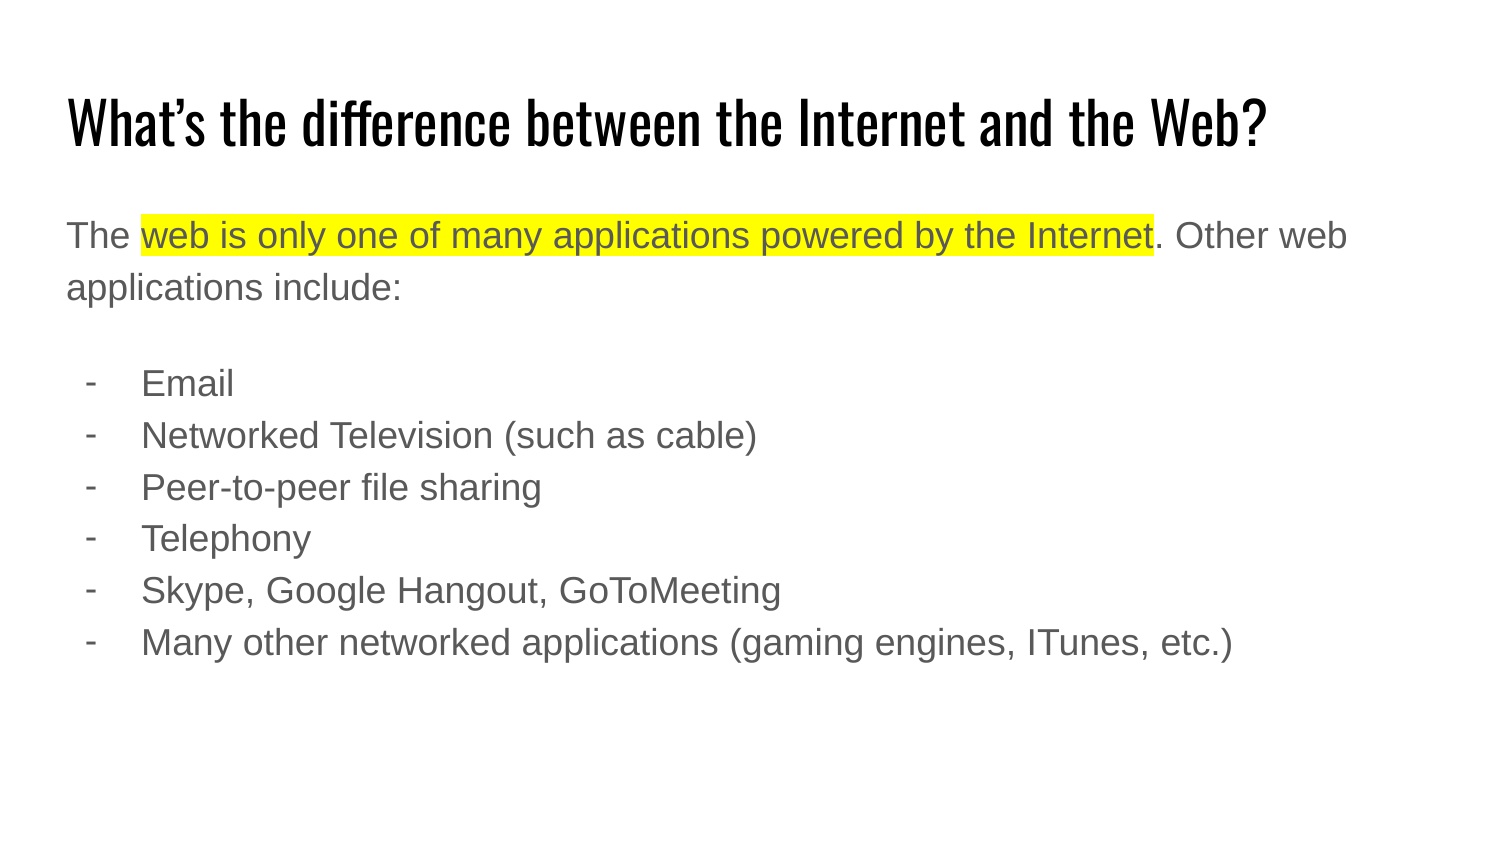

# What’s the difference between the Internet and the Web?
The web is only one of many applications powered by the Internet. Other web applications include:
Email
Networked Television (such as cable)
Peer-to-peer file sharing
Telephony
Skype, Google Hangout, GoToMeeting
Many other networked applications (gaming engines, ITunes, etc.)